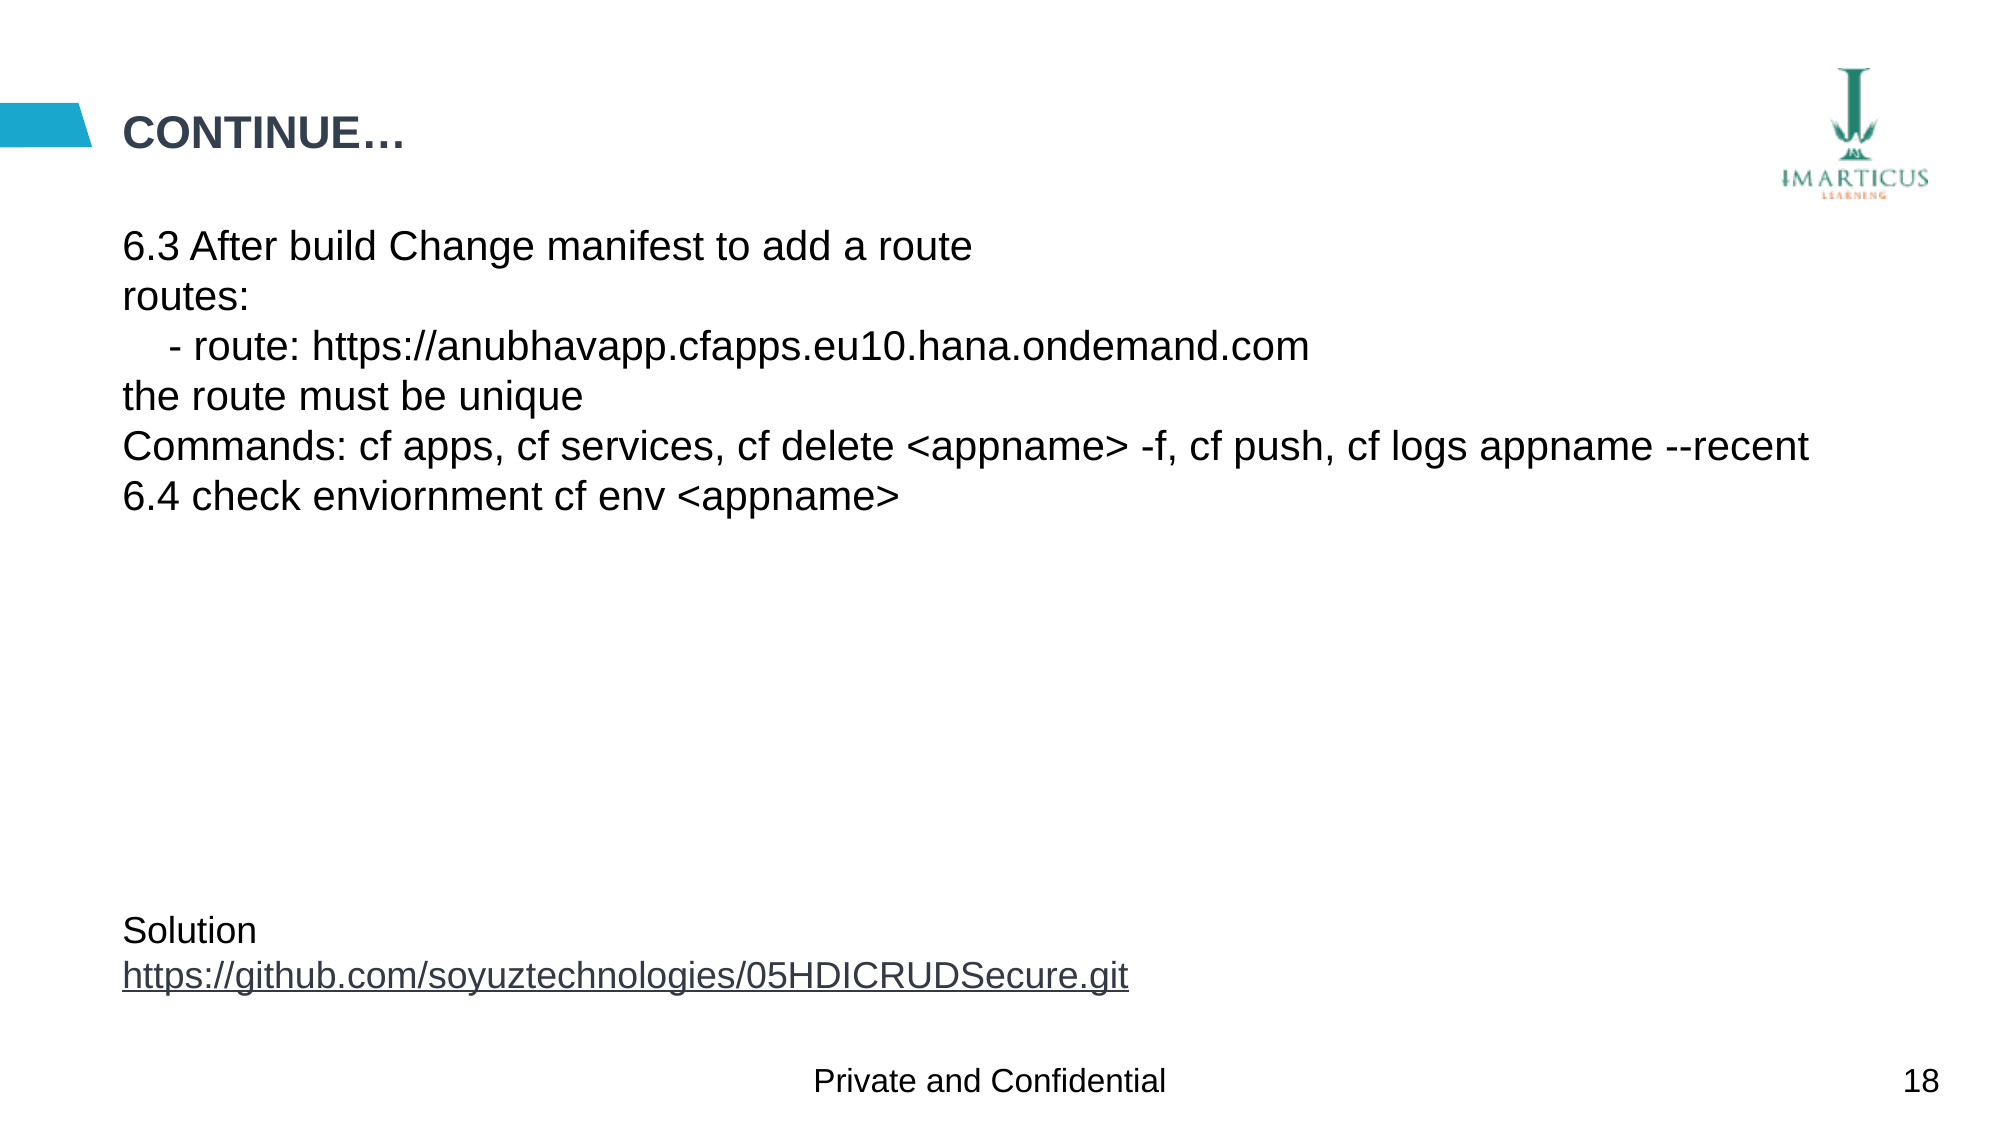

# CONTINUE…
6.3 After build Change manifest to add a route
routes:
    - route: https://anubhavapp.cfapps.eu10.hana.ondemand.com
the route must be unique
Commands: cf apps, cf services, cf delete <appname> -f, cf push, cf logs appname --recent
6.4 check enviornment cf env <appname>
Solution
https://github.com/soyuztechnologies/05HDICRUDSecure.git